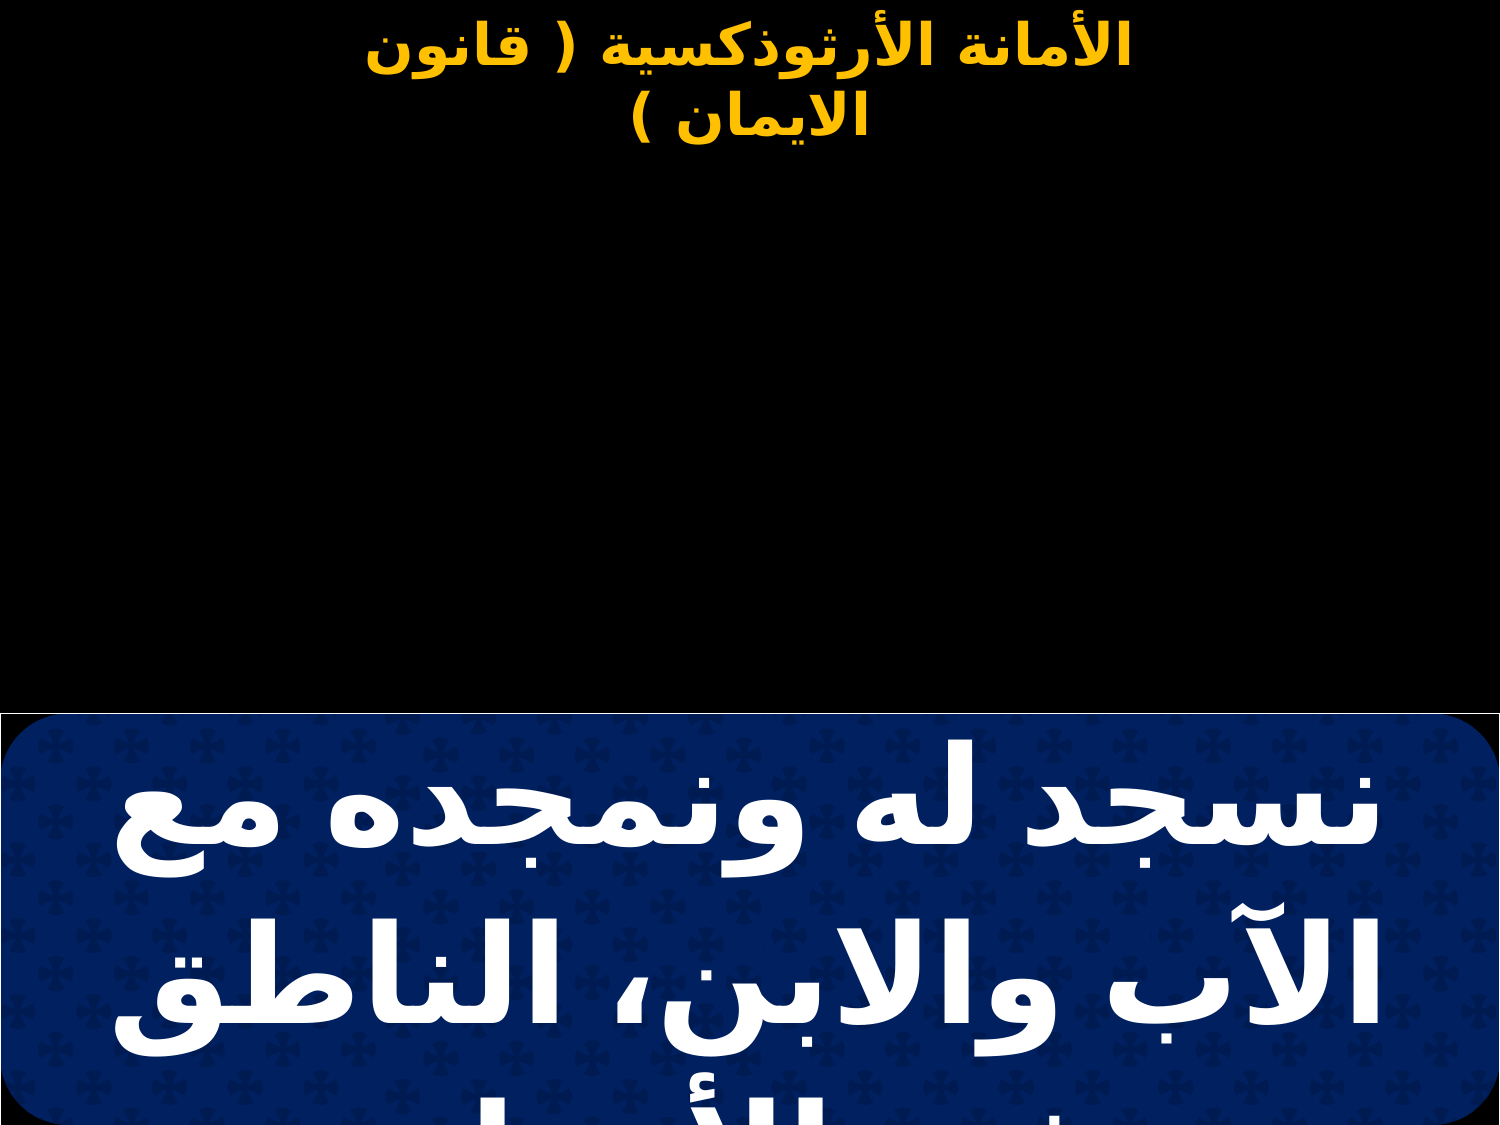

| نسجد له ونمجده مع الآب والابن، الناطق في الأنبياء |
| --- |